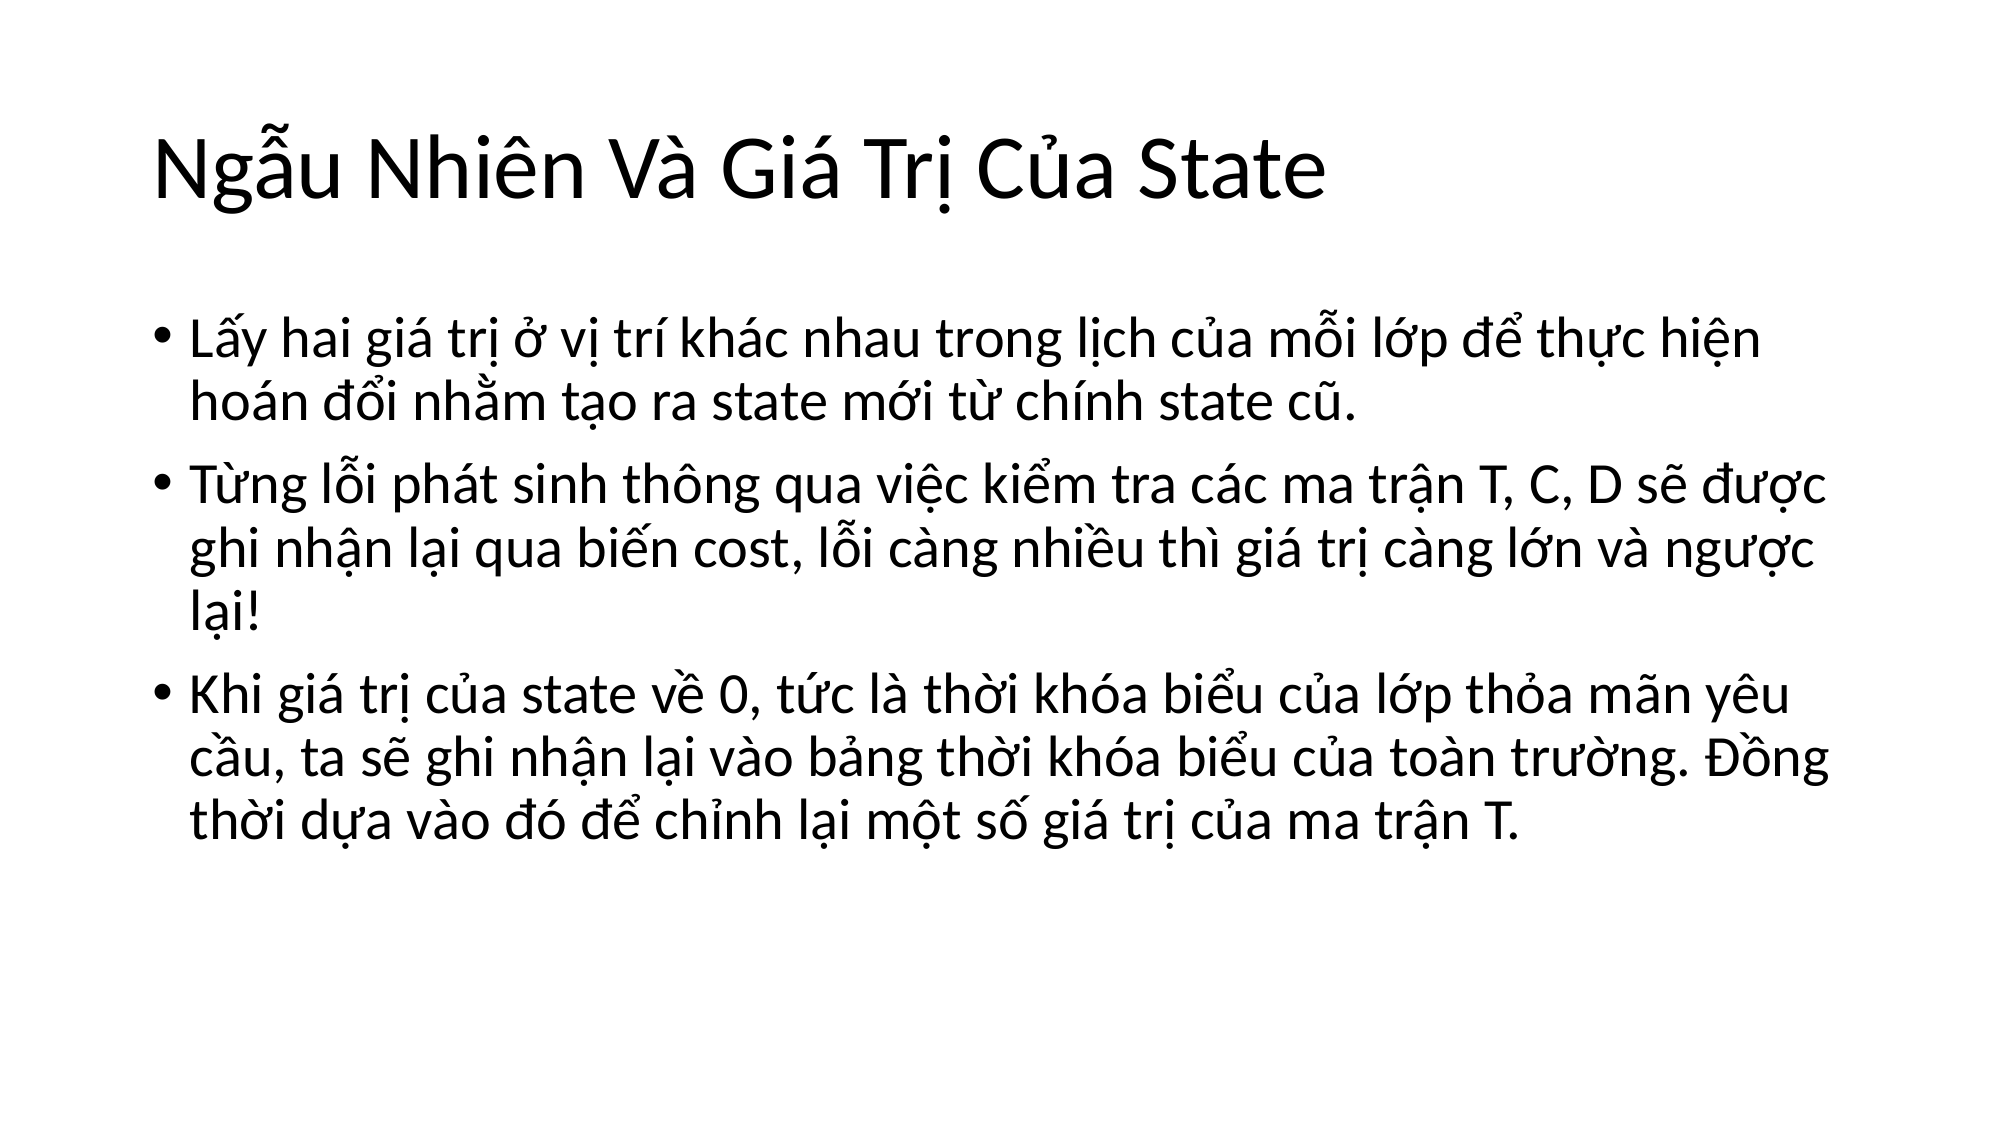

# Ngẫu Nhiên Và Giá Trị Của State
Lấy hai giá trị ở vị trí khác nhau trong lịch của mỗi lớp để thực hiện hoán đổi nhằm tạo ra state mới từ chính state cũ.
Từng lỗi phát sinh thông qua việc kiểm tra các ma trận T, C, D sẽ được ghi nhận lại qua biến cost, lỗi càng nhiều thì giá trị càng lớn và ngược lại!
Khi giá trị của state về 0, tức là thời khóa biểu của lớp thỏa mãn yêu cầu, ta sẽ ghi nhận lại vào bảng thời khóa biểu của toàn trường. Đồng thời dựa vào đó để chỉnh lại một số giá trị của ma trận T.